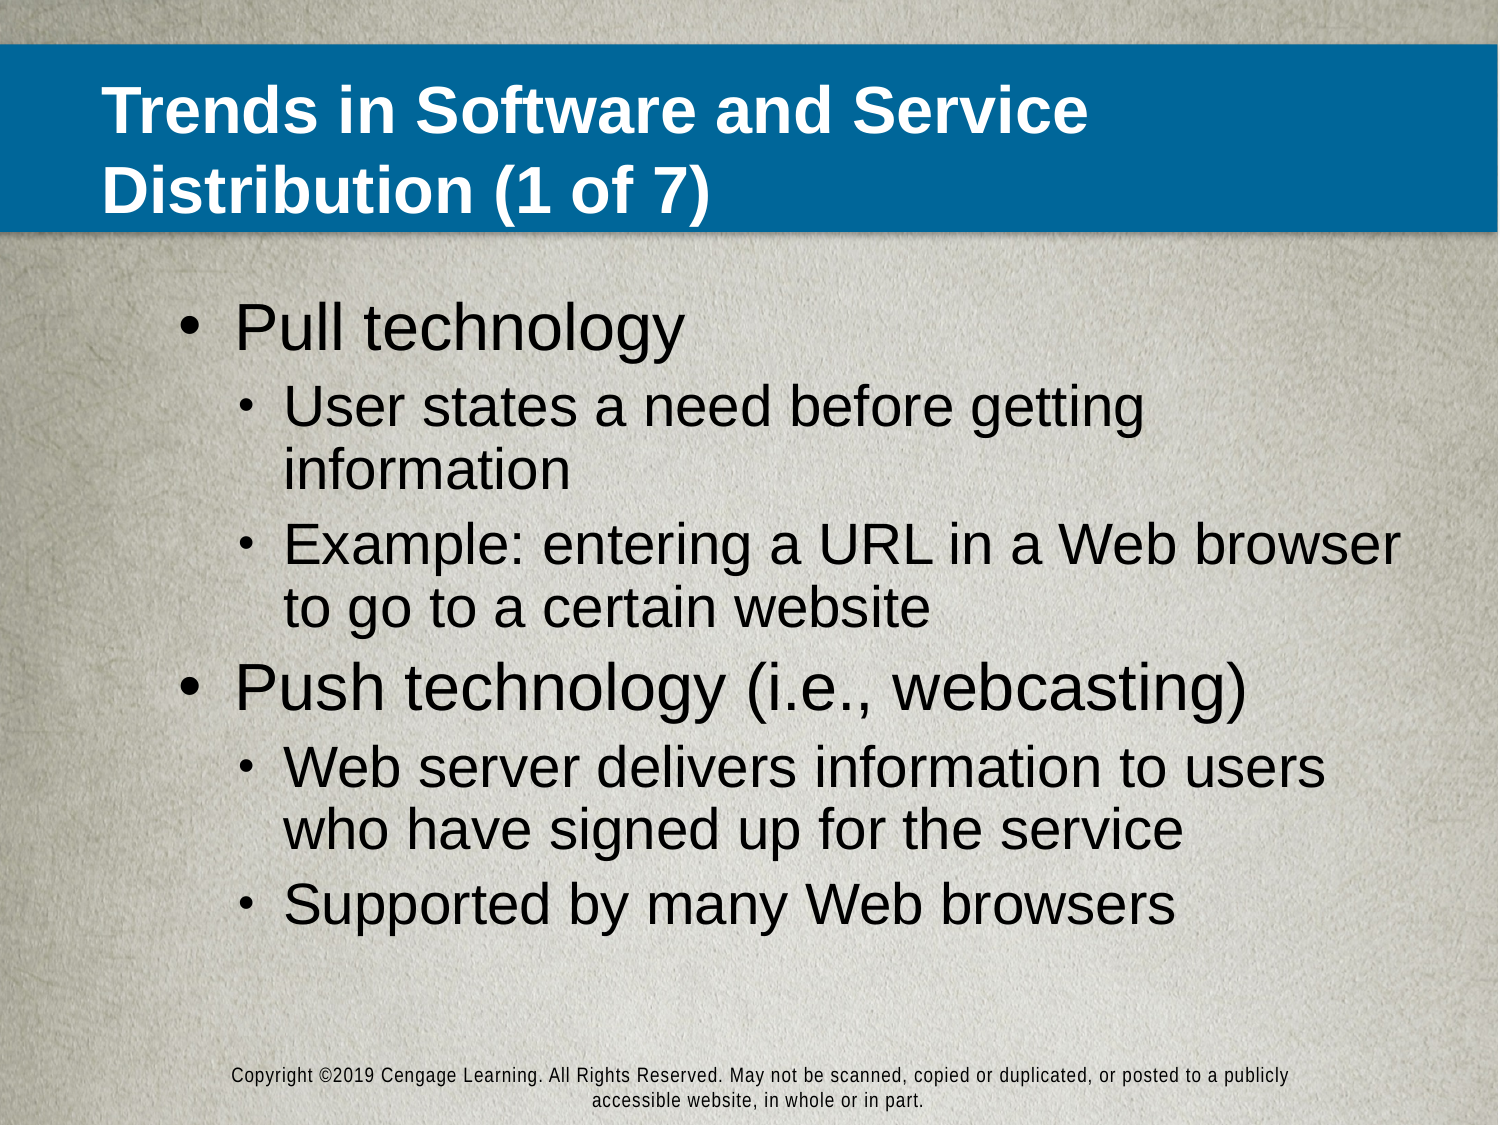

# Trends in Software and Service Distribution (1 of 7)
Pull technology
User states a need before getting information
Example: entering a URL in a Web browser to go to a certain website
Push technology (i.e., webcasting)
Web server delivers information to users who have signed up for the service
Supported by many Web browsers